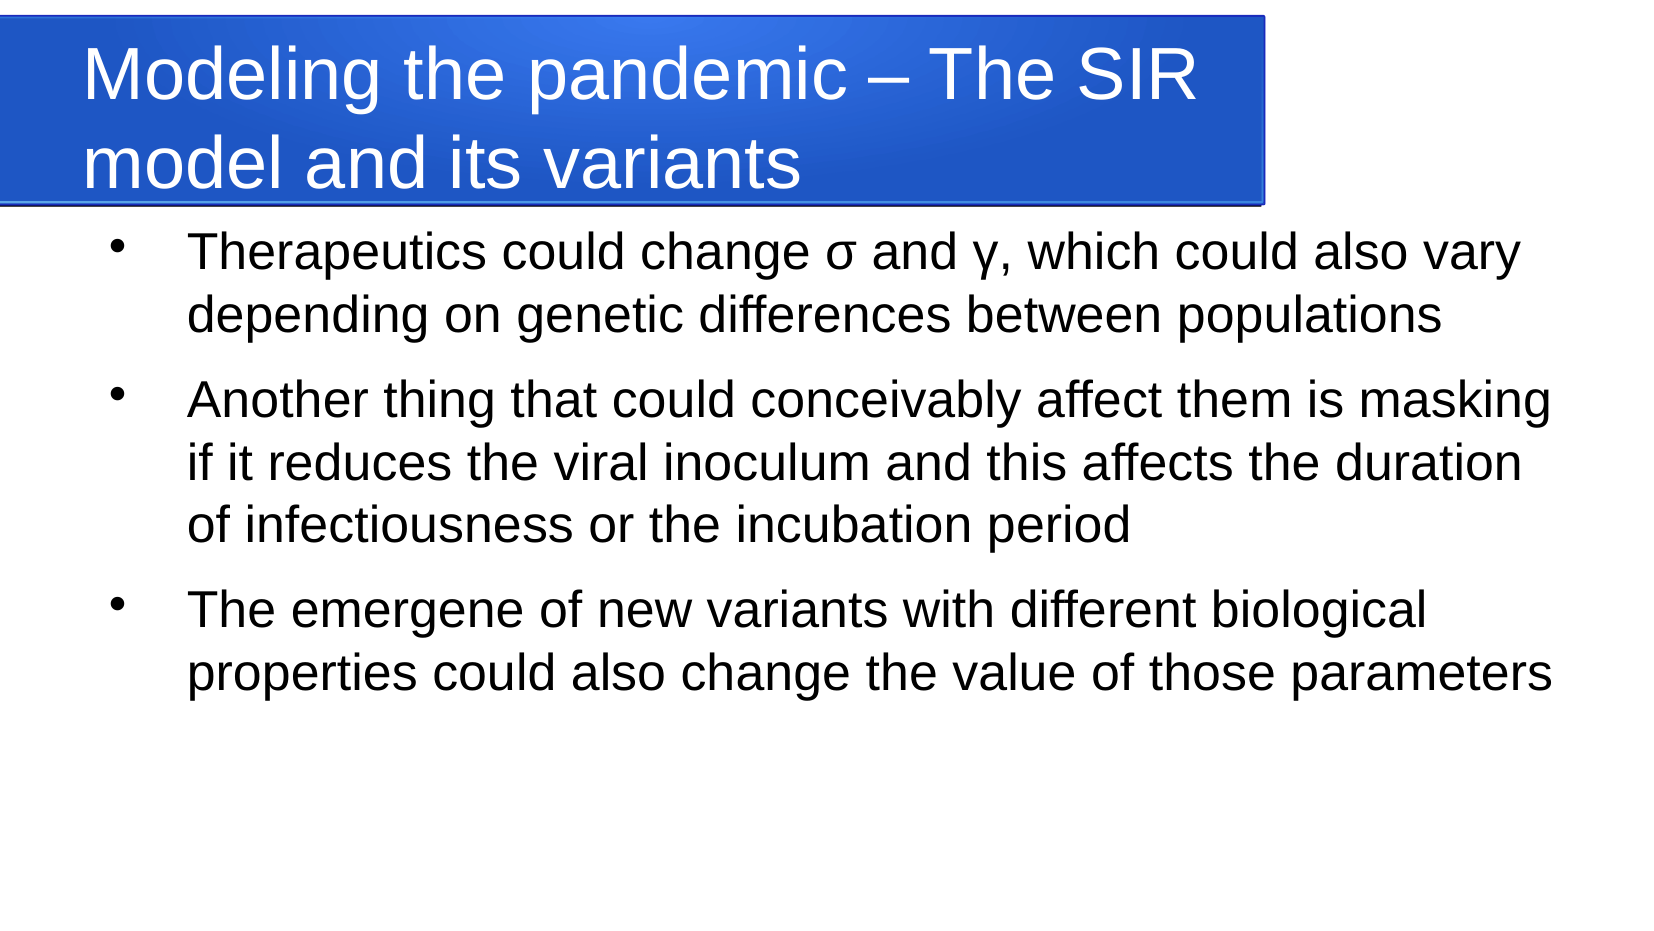

Modeling the pandemic – The SIR model and its variants
Therapeutics could change σ and γ, which could also vary depending on genetic differences between populations
Another thing that could conceivably affect them is masking if it reduces the viral inoculum and this affects the duration of infectiousness or the incubation period
The emergene of new variants with different biological properties could also change the value of those parameters